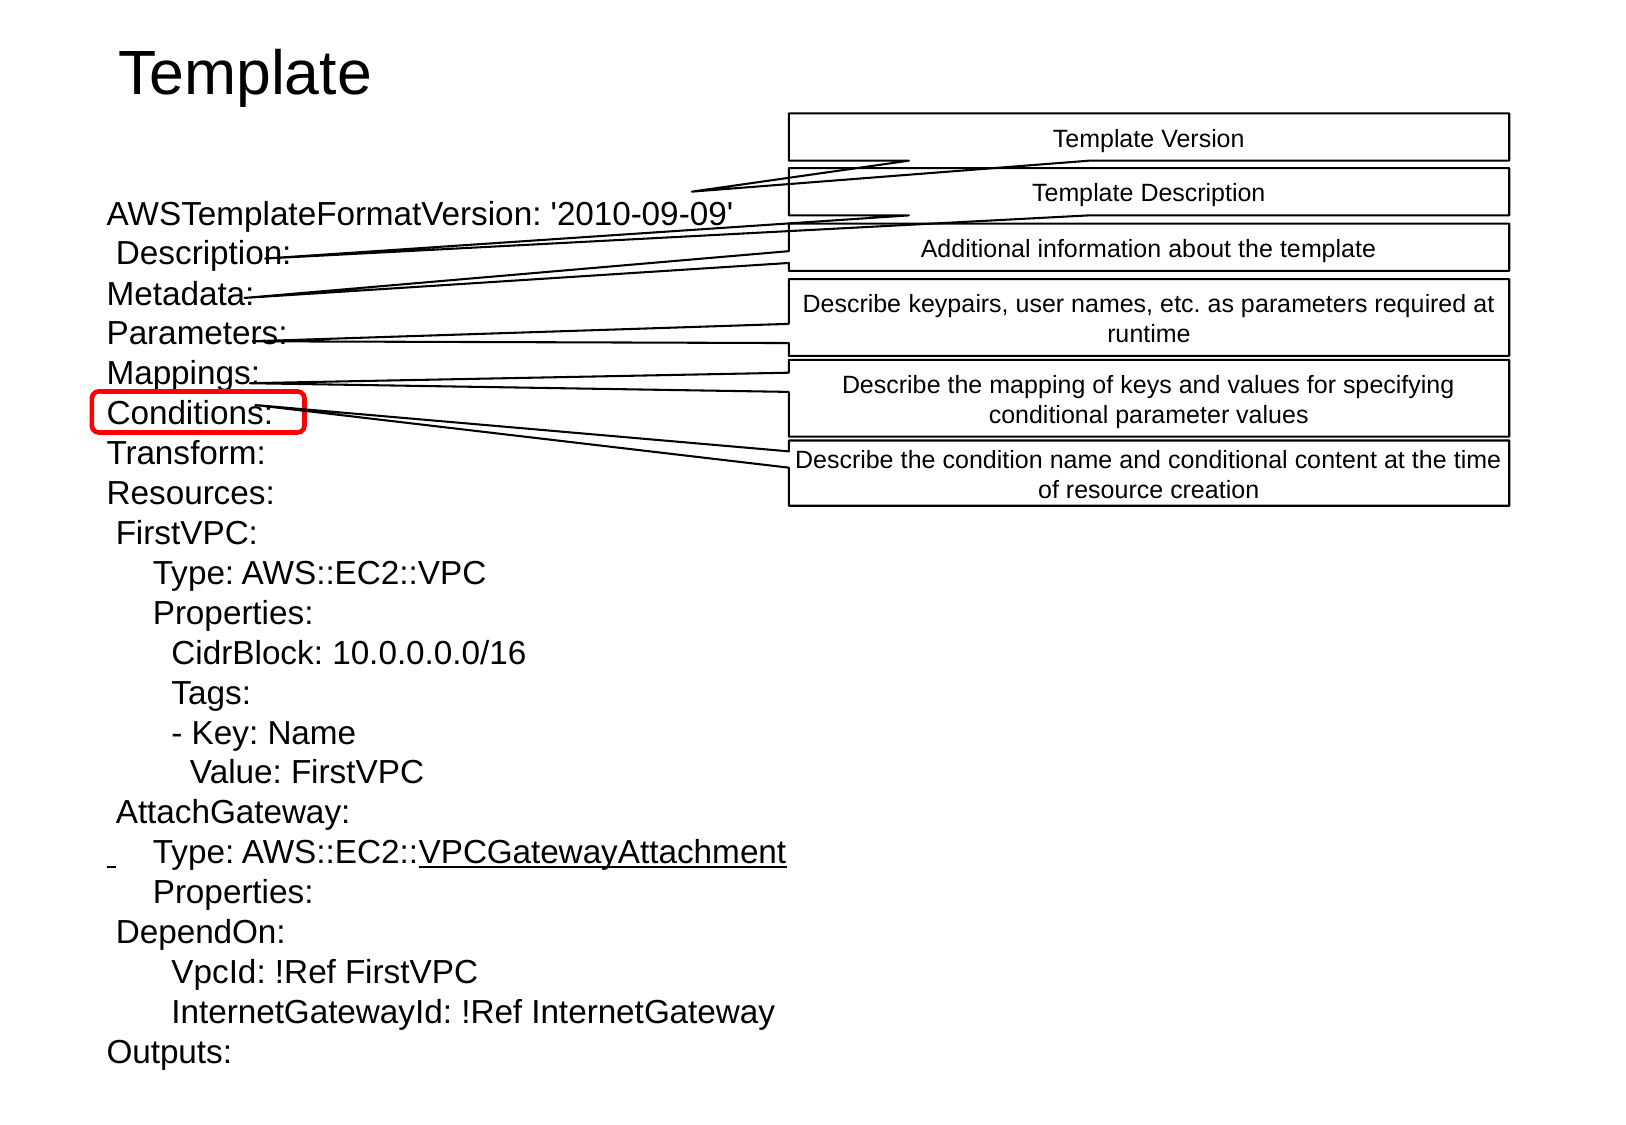

Template
Template Version
Template Description
AWSTemplateFormatVersion: '2010-09-09'
 Description:
Metadata:
Parameters:
Mappings:
Conditions:
Transform:
Resources:
 FirstVPC:
     Type: AWS::EC2::VPC
     Properties:
       CidrBlock: 10.0.0.0.0/16
       Tags:
       - Key: Name
         Value: FirstVPC
 AttachGateway:
     Type: AWS::EC2::VPCGatewayAttachment
     Properties:
 DependOn:
       VpcId: !Ref FirstVPC
       InternetGatewayId: !Ref InternetGateway
Outputs:
Additional information about the template
Describe keypairs, user names, etc. as parameters required at runtime
Describe the mapping of keys and values for specifying conditional parameter values

Describe the condition name and conditional content at the time of resource creation